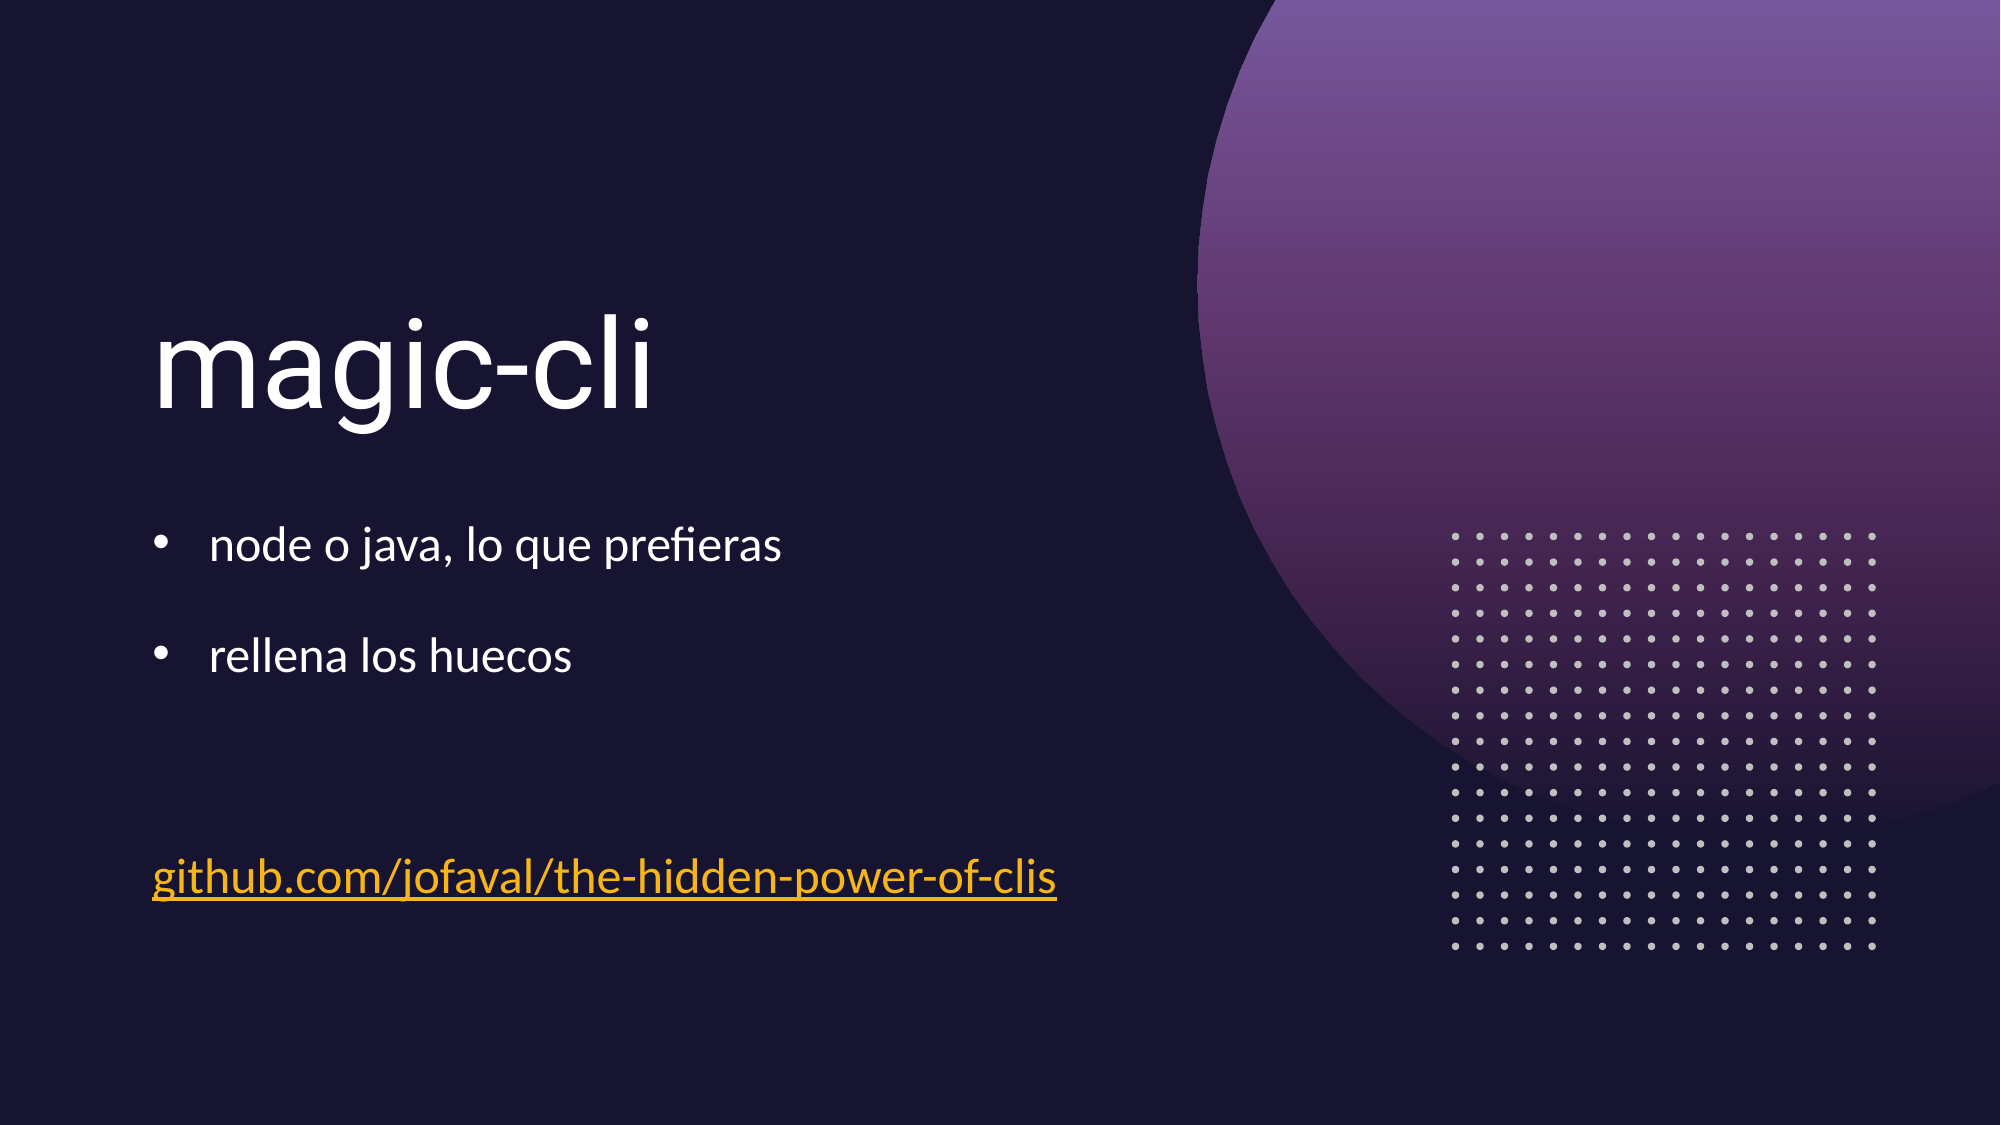

# magic-cli
node o java, lo que prefieras
rellena los huecos

github.com/jofaval/the-hidden-power-of-clis